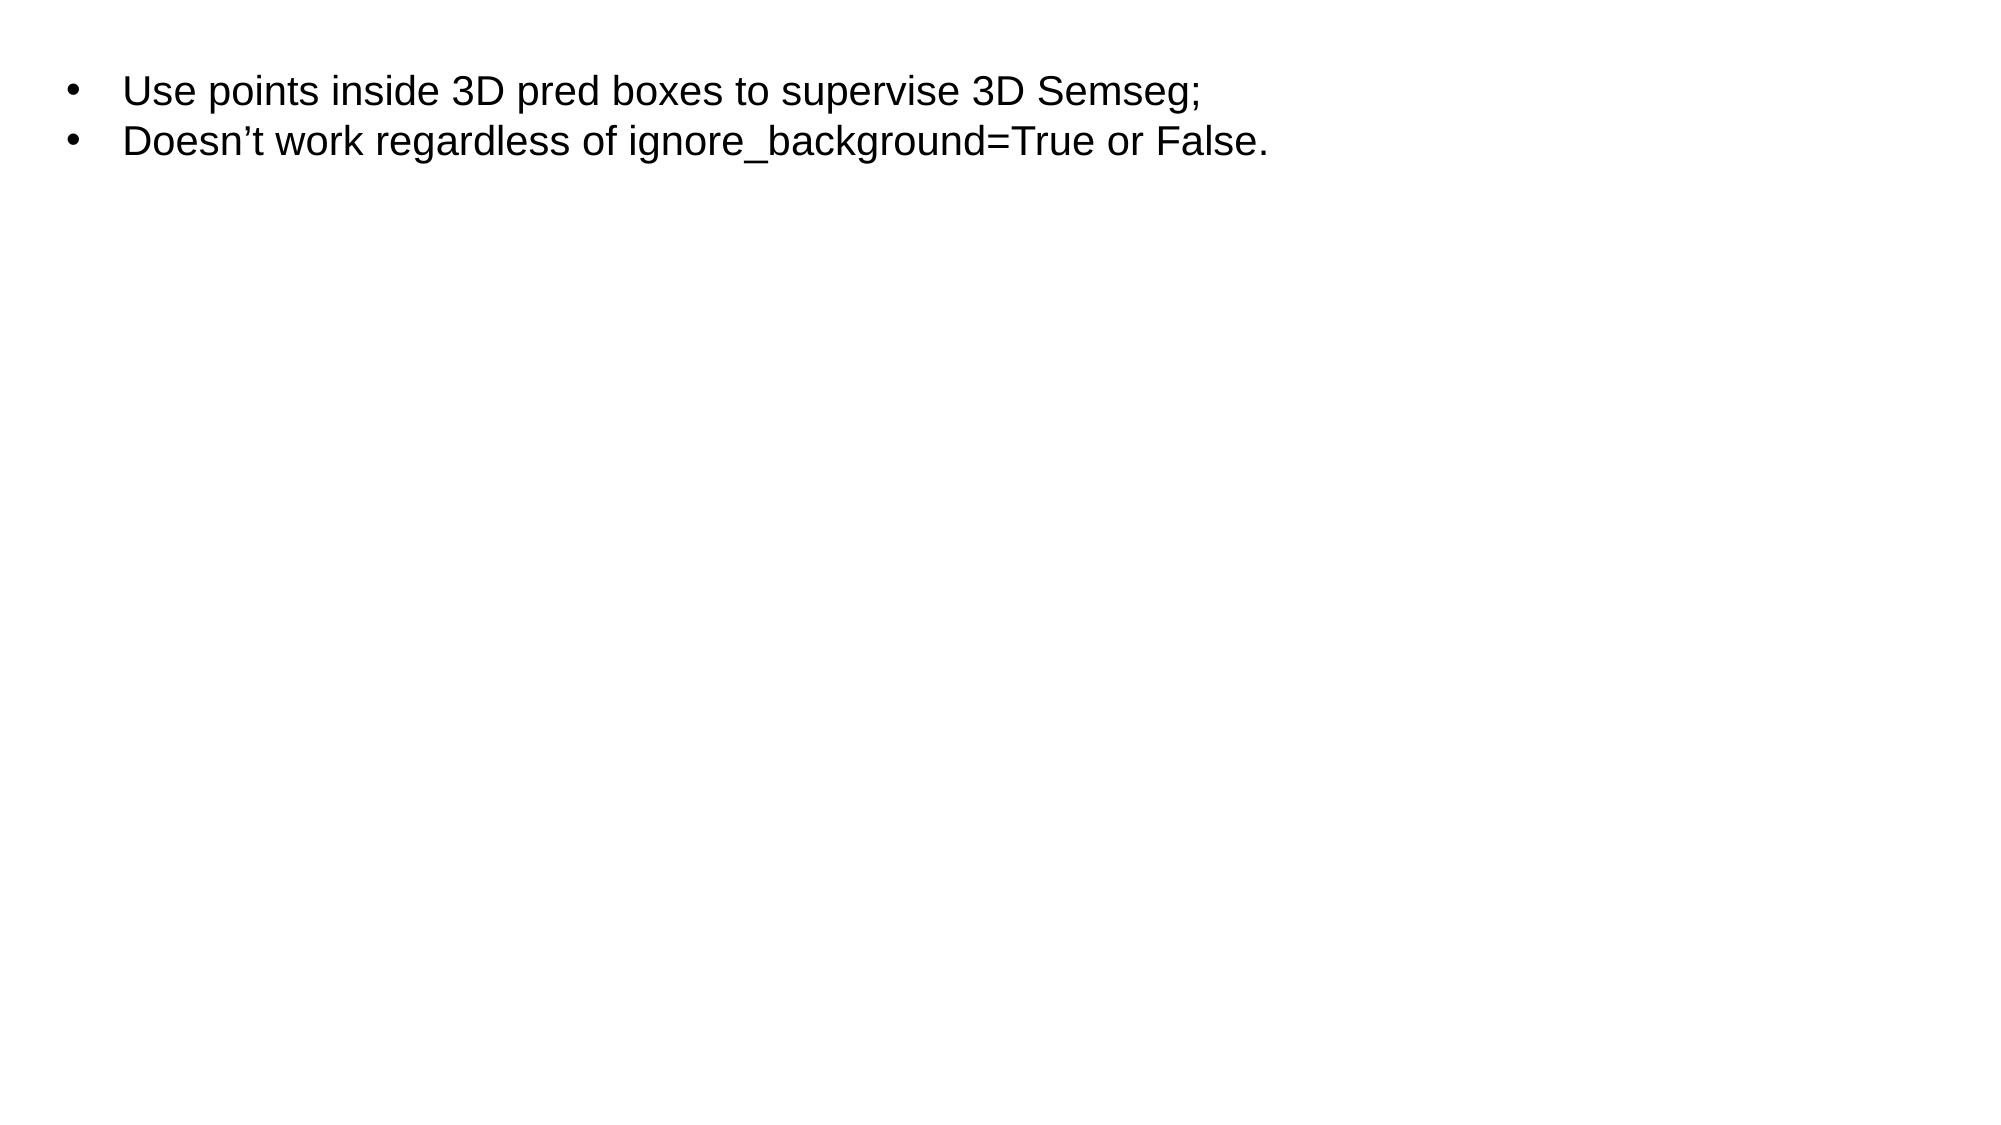

Use points inside 3D pred boxes to supervise 3D Semseg;
Doesn’t work regardless of ignore_background=True or False.